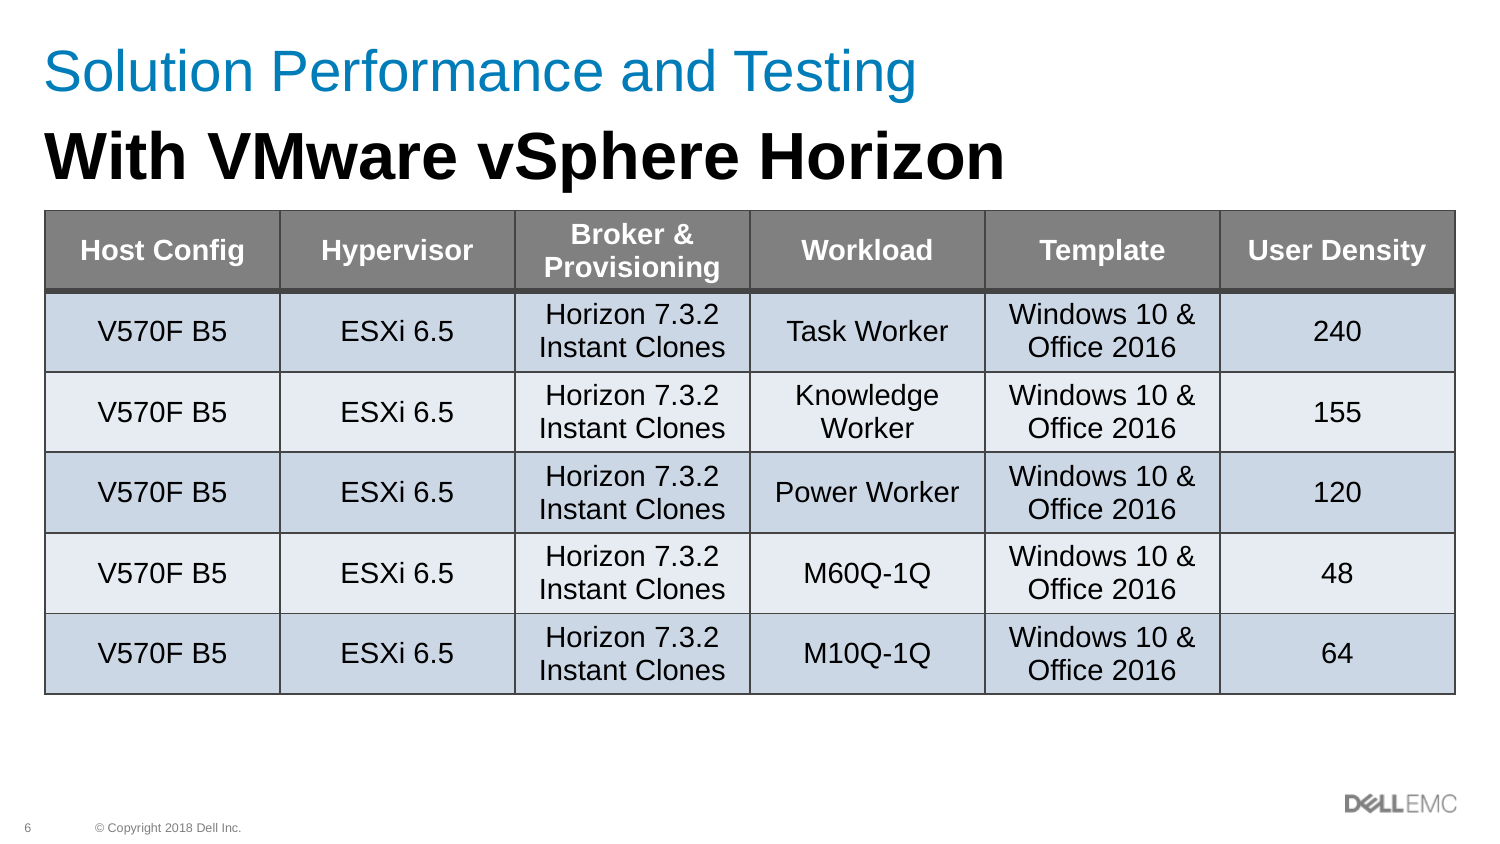

# Solution Performance and Testing
With VMware vSphere Horizon
| Host Config | Hypervisor | Broker & Provisioning | Workload | Template | User Density |
| --- | --- | --- | --- | --- | --- |
| V570F B5 | ESXi 6.5 | Horizon 7.3.2 Instant Clones | Task Worker | Windows 10 & Office 2016 | 240 |
| V570F B5 | ESXi 6.5 | Horizon 7.3.2 Instant Clones | Knowledge Worker | Windows 10 & Office 2016 | 155 |
| V570F B5 | ESXi 6.5 | Horizon 7.3.2 Instant Clones | Power Worker | Windows 10 & Office 2016 | 120 |
| V570F B5 | ESXi 6.5 | Horizon 7.3.2 Instant Clones | M60Q-1Q | Windows 10 & Office 2016 | 48 |
| V570F B5 | ESXi 6.5 | Horizon 7.3.2 Instant Clones | M10Q-1Q | Windows 10 & Office 2016 | 64 |